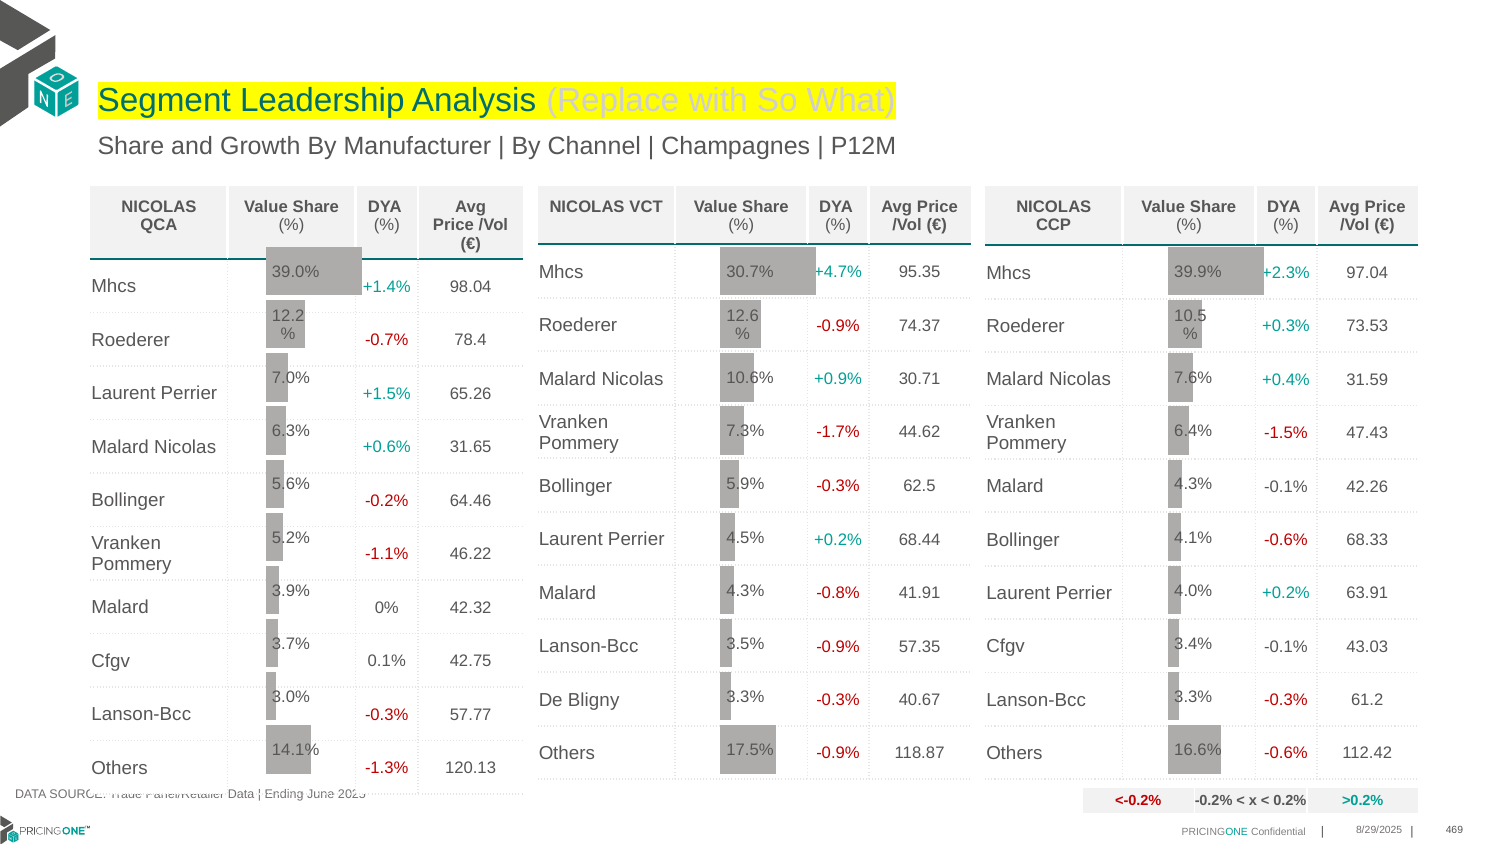

# Segment Leadership Analysis (Replace with So What)
Share and Growth By Manufacturer | By Channel | Champagnes | P12M
| NICOLAS VCT | Value Share (%) | DYA (%) | Avg Price /Vol (€) |
| --- | --- | --- | --- |
| Mhcs |  | +4.7% | 95.35 |
| Roederer |  | -0.9% | 74.37 |
| Malard Nicolas |  | +0.9% | 30.71 |
| Vranken Pommery |  | -1.7% | 44.62 |
| Bollinger |  | -0.3% | 62.5 |
| Laurent Perrier |  | +0.2% | 68.44 |
| Malard |  | -0.8% | 41.91 |
| Lanson-Bcc |  | -0.9% | 57.35 |
| De Bligny |  | -0.3% | 40.67 |
| Others |  | -0.9% | 118.87 |
| NICOLAS QCA | Value Share (%) | DYA (%) | Avg Price /Vol (€) |
| --- | --- | --- | --- |
| Mhcs |  | +1.4% | 98.04 |
| Roederer |  | -0.7% | 78.4 |
| Laurent Perrier |  | +1.5% | 65.26 |
| Malard Nicolas |  | +0.6% | 31.65 |
| Bollinger |  | -0.2% | 64.46 |
| Vranken Pommery |  | -1.1% | 46.22 |
| Malard |  | 0% | 42.32 |
| Cfgv |  | 0.1% | 42.75 |
| Lanson-Bcc |  | -0.3% | 57.77 |
| Others |  | -1.3% | 120.13 |
| NICOLAS CCP | Value Share (%) | DYA (%) | Avg Price /Vol (€) |
| --- | --- | --- | --- |
| Mhcs |  | +2.3% | 97.04 |
| Roederer |  | +0.3% | 73.53 |
| Malard Nicolas |  | +0.4% | 31.59 |
| Vranken Pommery |  | -1.5% | 47.43 |
| Malard |  | -0.1% | 42.26 |
| Bollinger |  | -0.6% | 68.33 |
| Laurent Perrier |  | +0.2% | 63.91 |
| Cfgv |  | -0.1% | 43.03 |
| Lanson-Bcc |  | -0.3% | 61.2 |
| Others |  | -0.6% | 112.42 |

### Chart

| Category | Champagnes | NICOLAS QCA |
|---|---|
|  | 0.3903953785954046 |

### Chart

| Category | Champagnes | NICOLAS VCT |
|---|---|
|  | 0.30717881512377376 |

### Chart

| Category | Champagnes | NICOLAS CCP |
|---|---|
|  | 0.39938585434871415 |
DATA SOURCE: Trade Panel/Retailer Data | Ending June 2025
| <-0.2% | -0.2% < x < 0.2% | >0.2% |
| --- | --- | --- |

8/29/2025
469